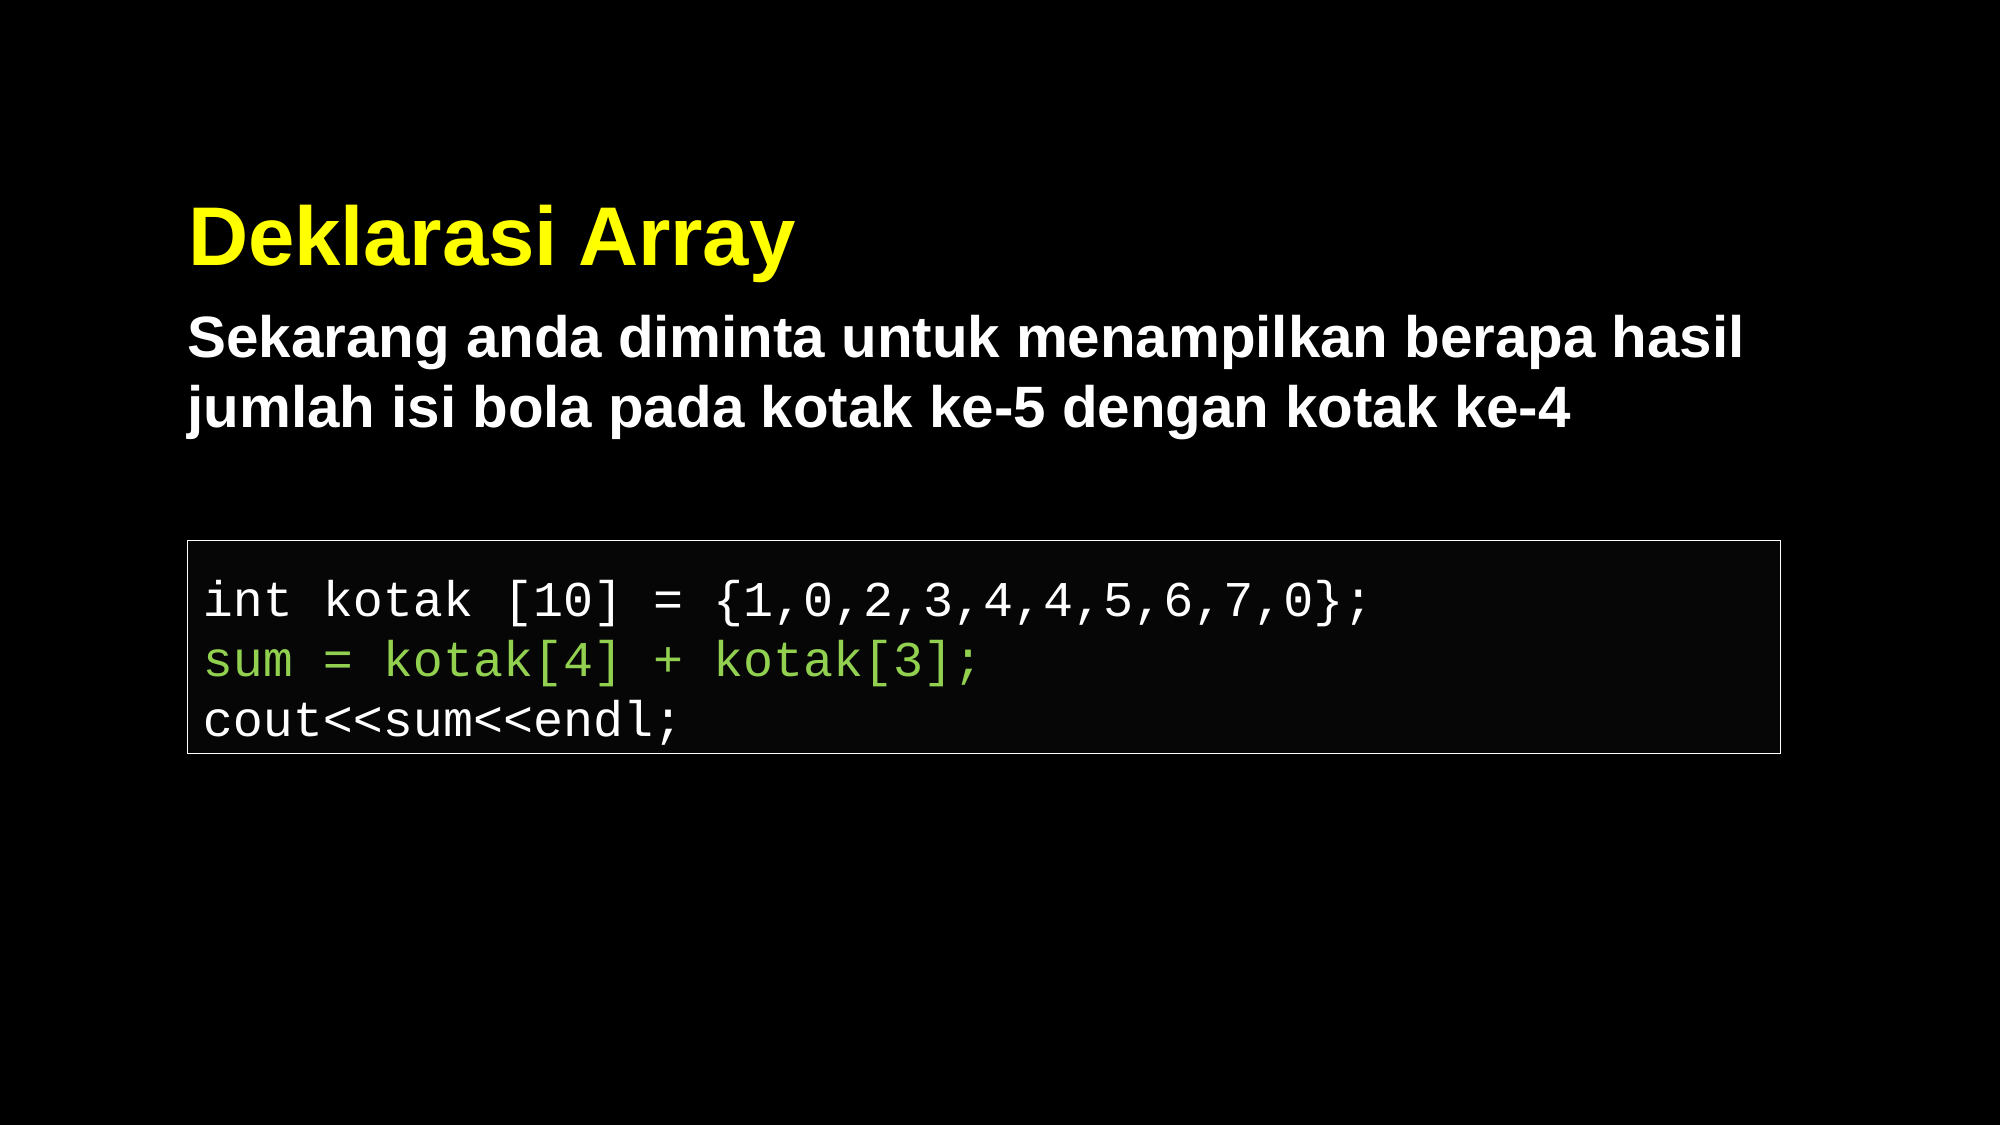

# Deklarasi Array
Sekarang anda diminta untuk menampilkan berapa hasil jumlah isi bola pada kotak ke-5 dengan kotak ke-4
int kotak [10] = {1,0,2,3,4,4,5,6,7,0};
sum = kotak[4] + kotak[3];
cout<<sum<<endl;